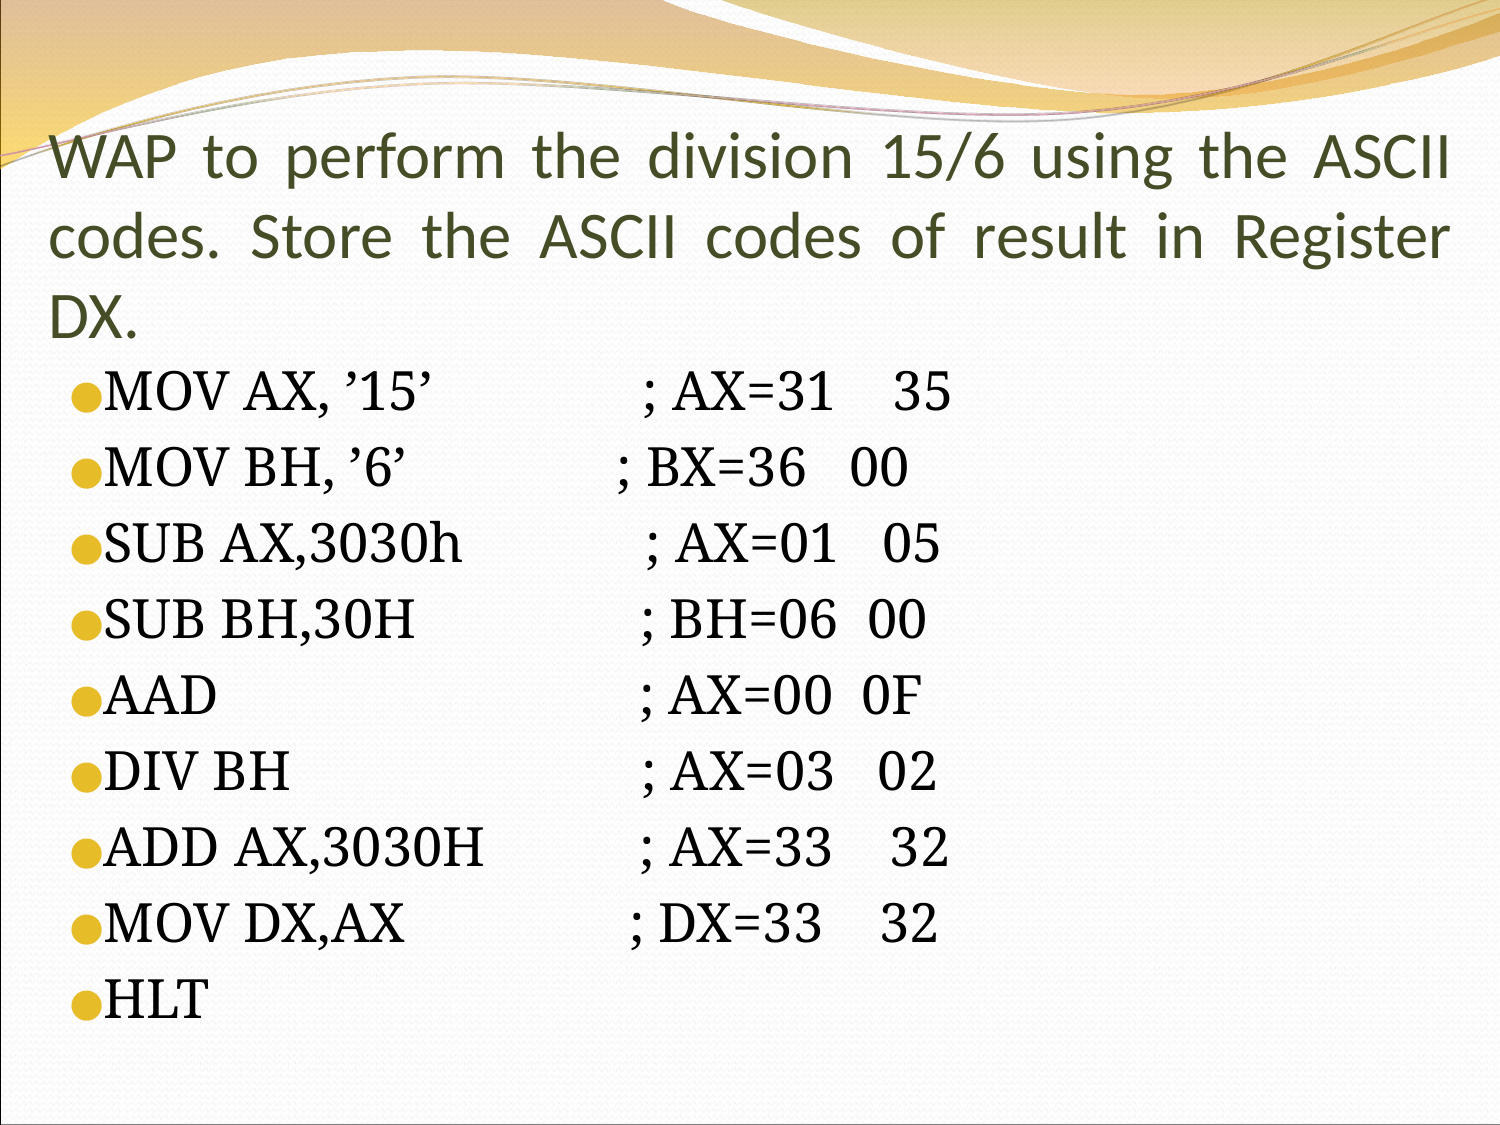

# WAP to perform the division 15/6 using the ASCII codes. Store the ASCII codes of result in Register DX.
MOV AX, ’15’               ; AX=31    35
MOV BH, ’6’               ; BX=36   00
SUB AX,3030h             ; AX=01   05
SUB BH,30H                ; BH=06  00
AAD                              ; AX=00  0F
DIV BH                         ; AX=03   02
ADD AX,3030H           ; AX=33    32
MOV DX,AX                ; DX=33    32
HLT